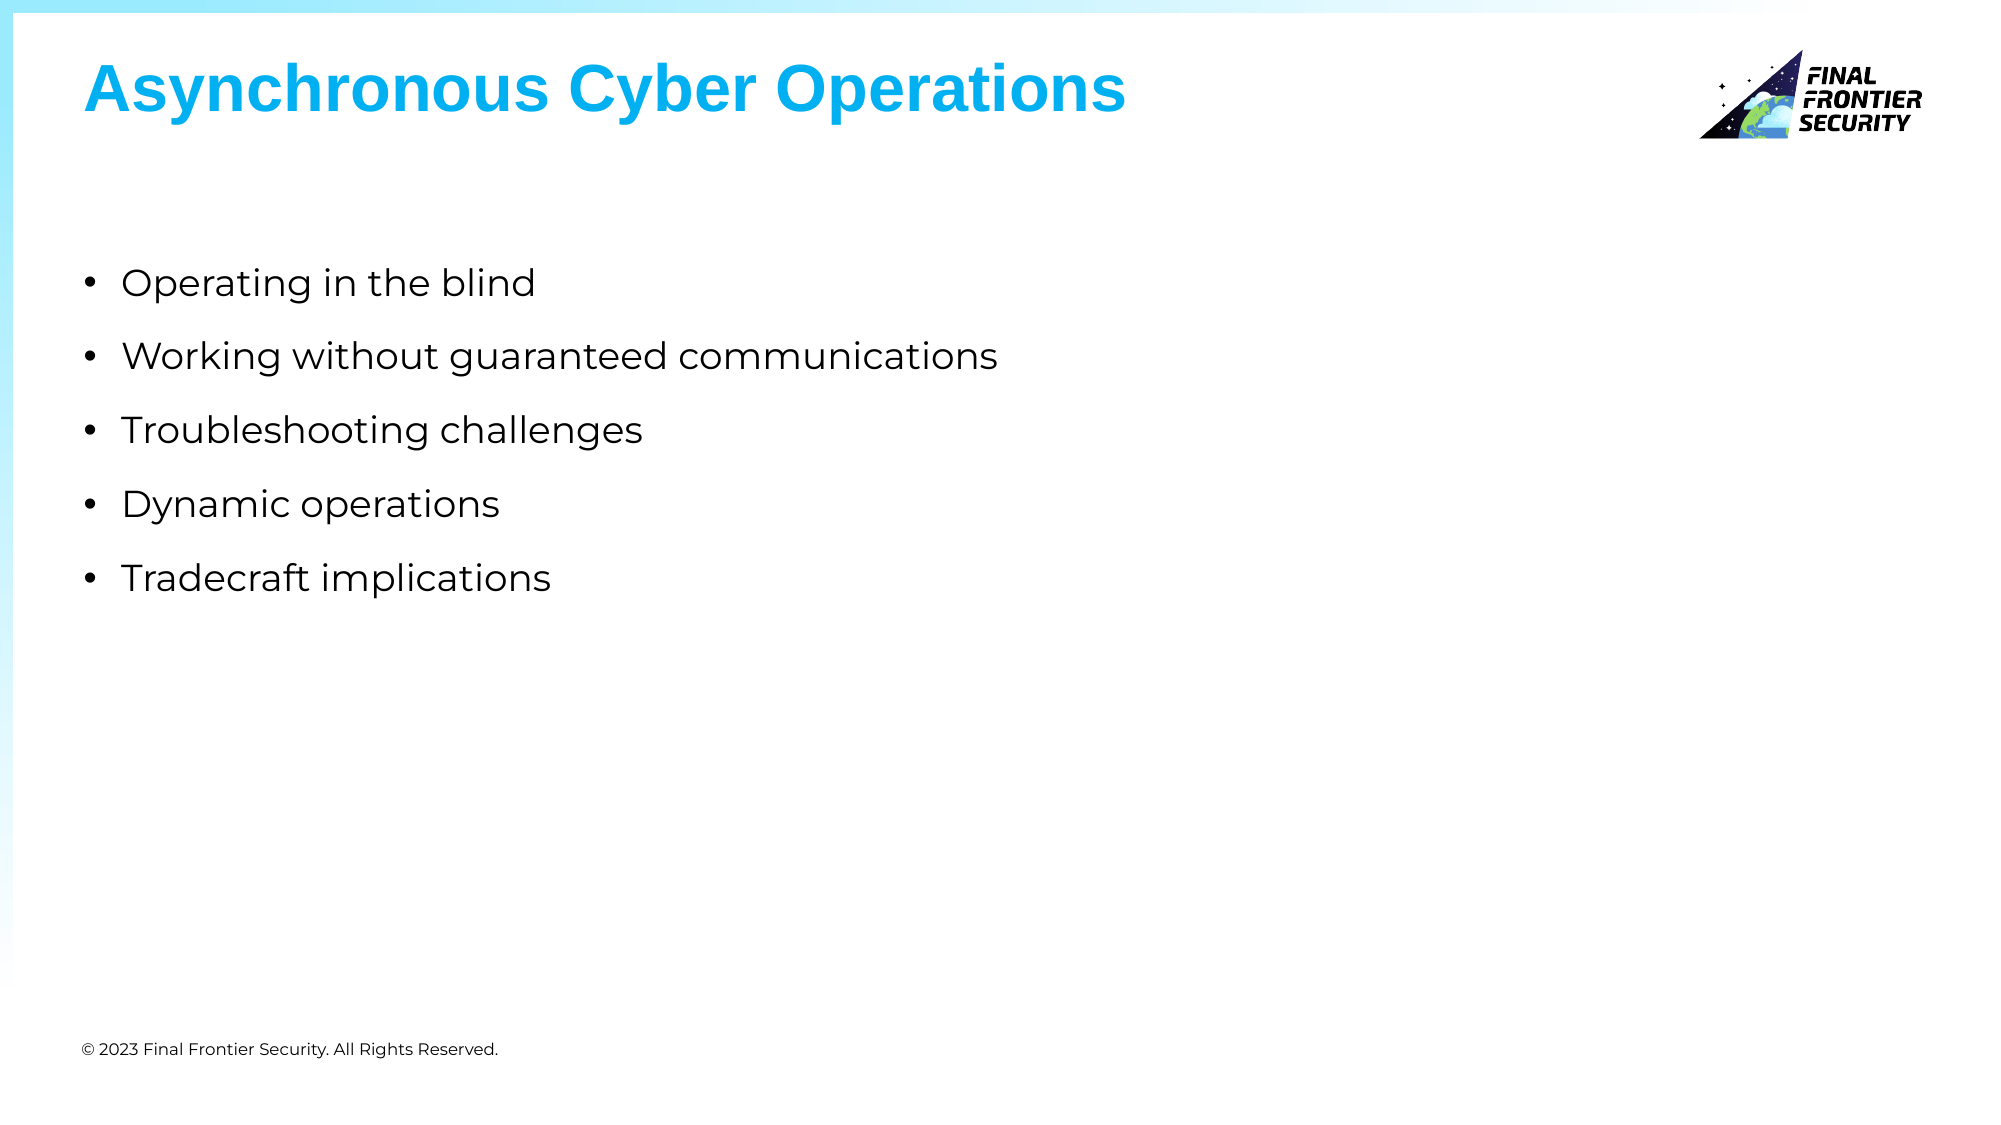

# Asynchronous Cyber Operations
Operating in the blind
Working without guaranteed communications
Troubleshooting challenges
Dynamic operations
Tradecraft implications